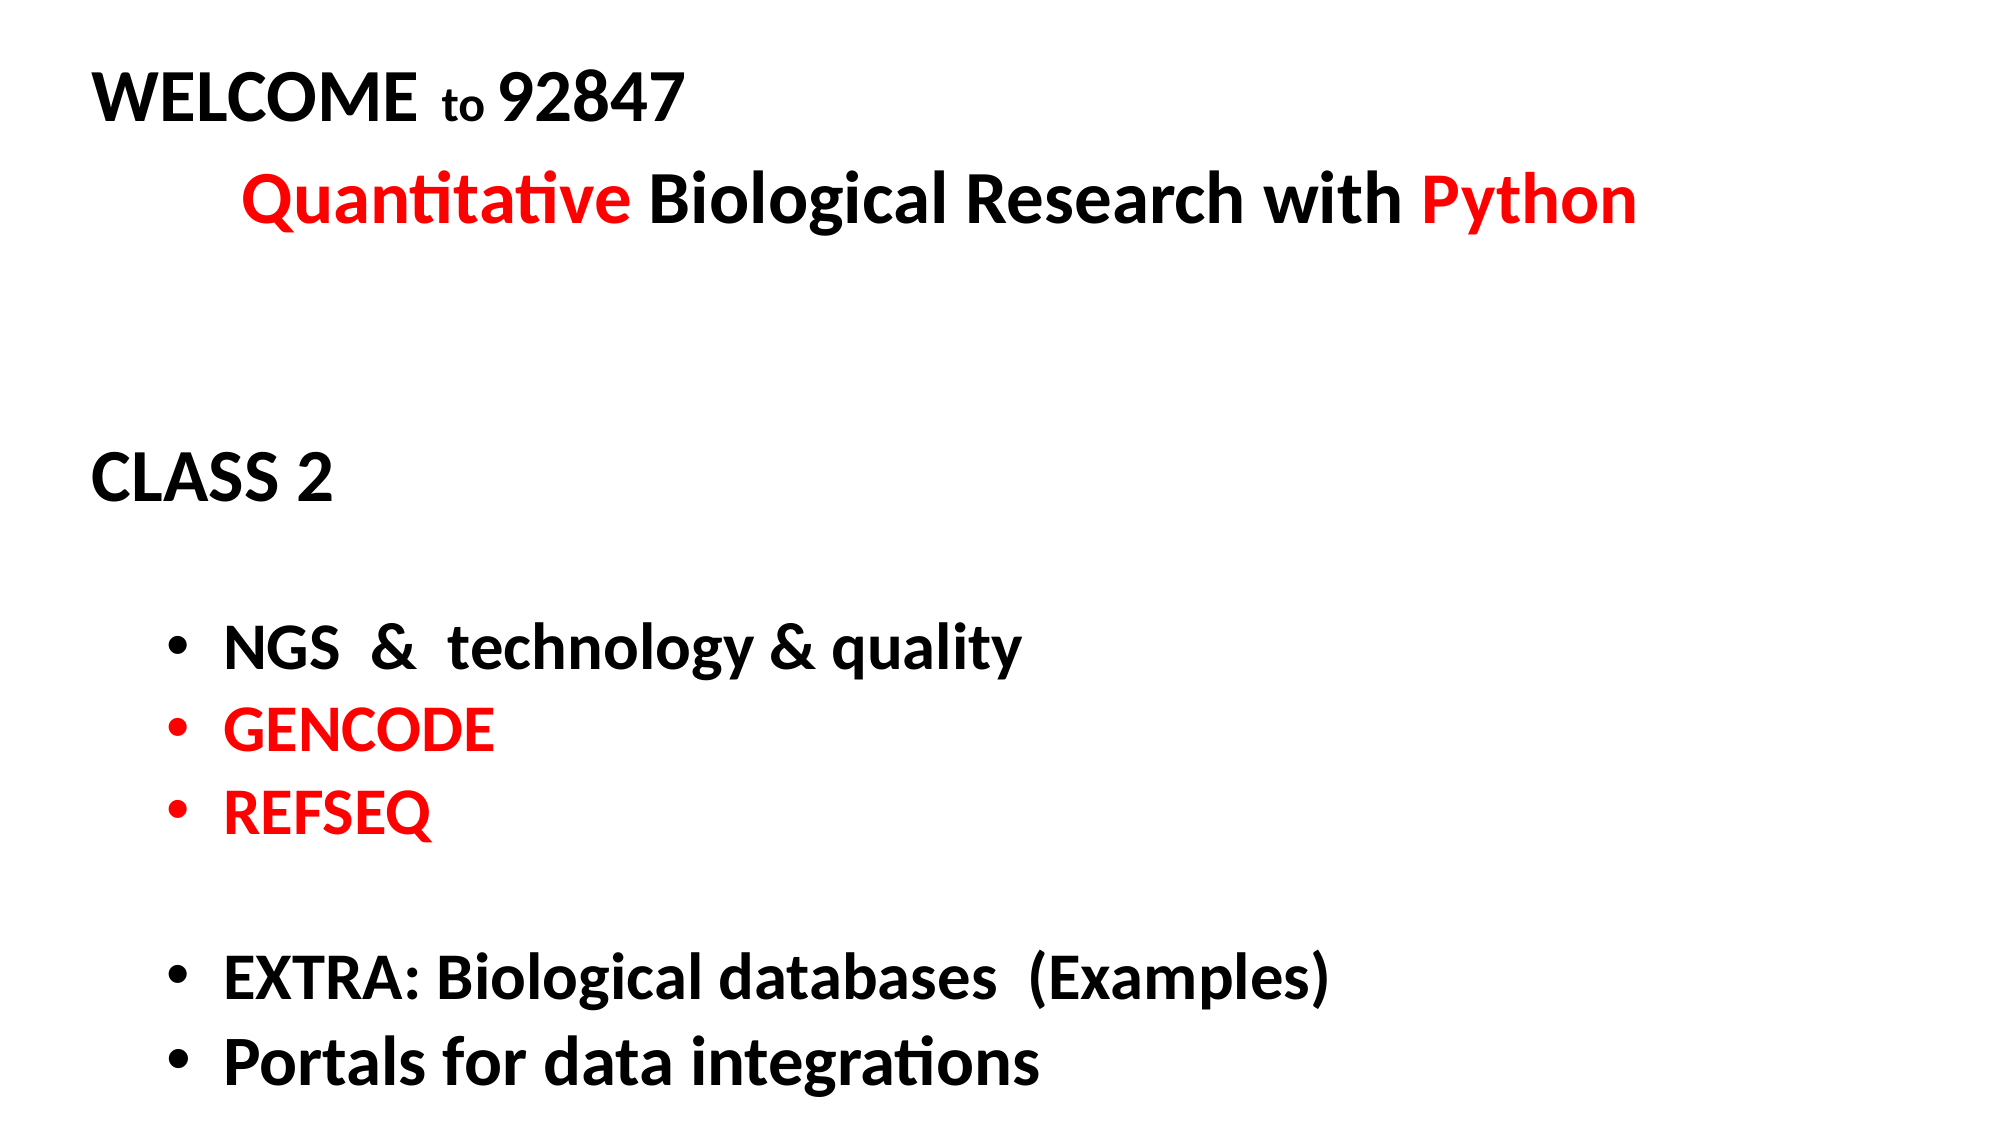

WELCOME  to 92847
	Quantitative Biological Research with Python

CLASS 2

NGS  &  technology & quality
GENCODE
REFSEQ

EXTRA: Biological databases  (Examples)
Portals for data integrations